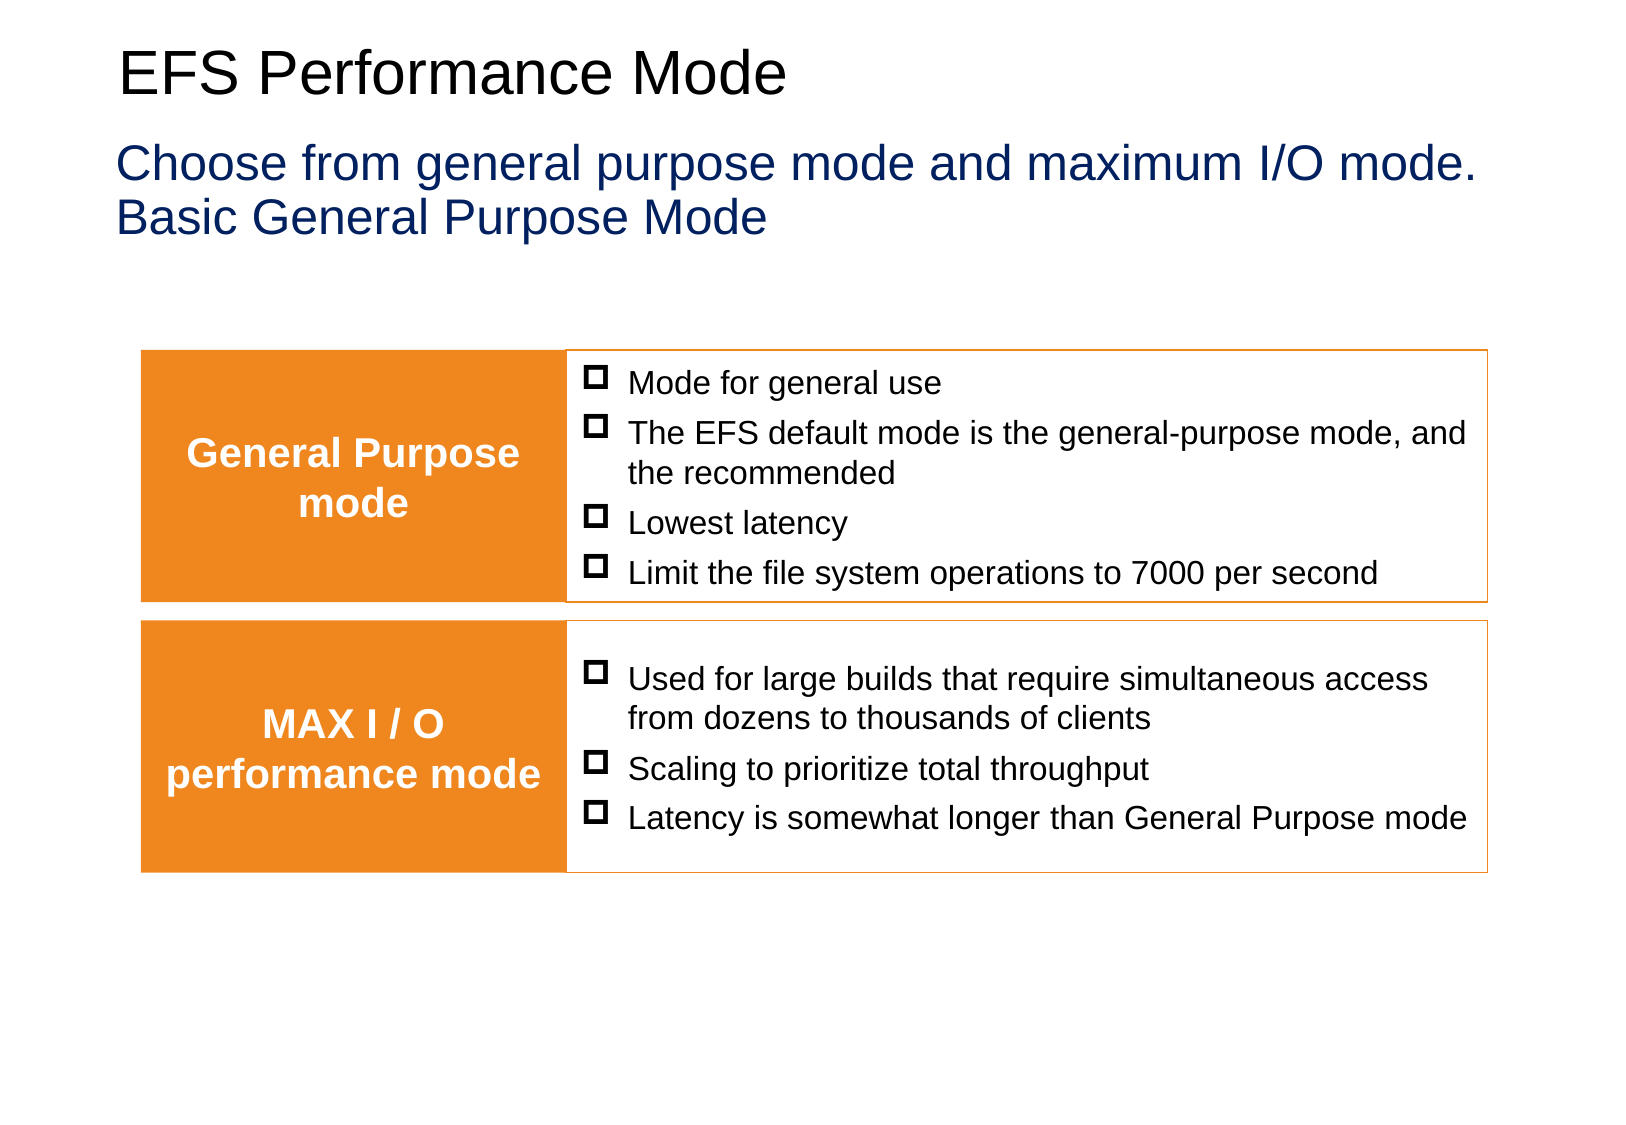

EFS Performance Mode
Choose from general purpose mode and maximum I/O mode. Basic General Purpose Mode
General Purpose mode
Mode for general use
The EFS default mode is the general-purpose mode, and the recommended
Lowest latency
Limit the file system operations to 7000 per second
MAX I / O performance mode
Used for large builds that require simultaneous access from dozens to thousands of clients
Scaling to prioritize total throughput
Latency is somewhat longer than General Purpose mode